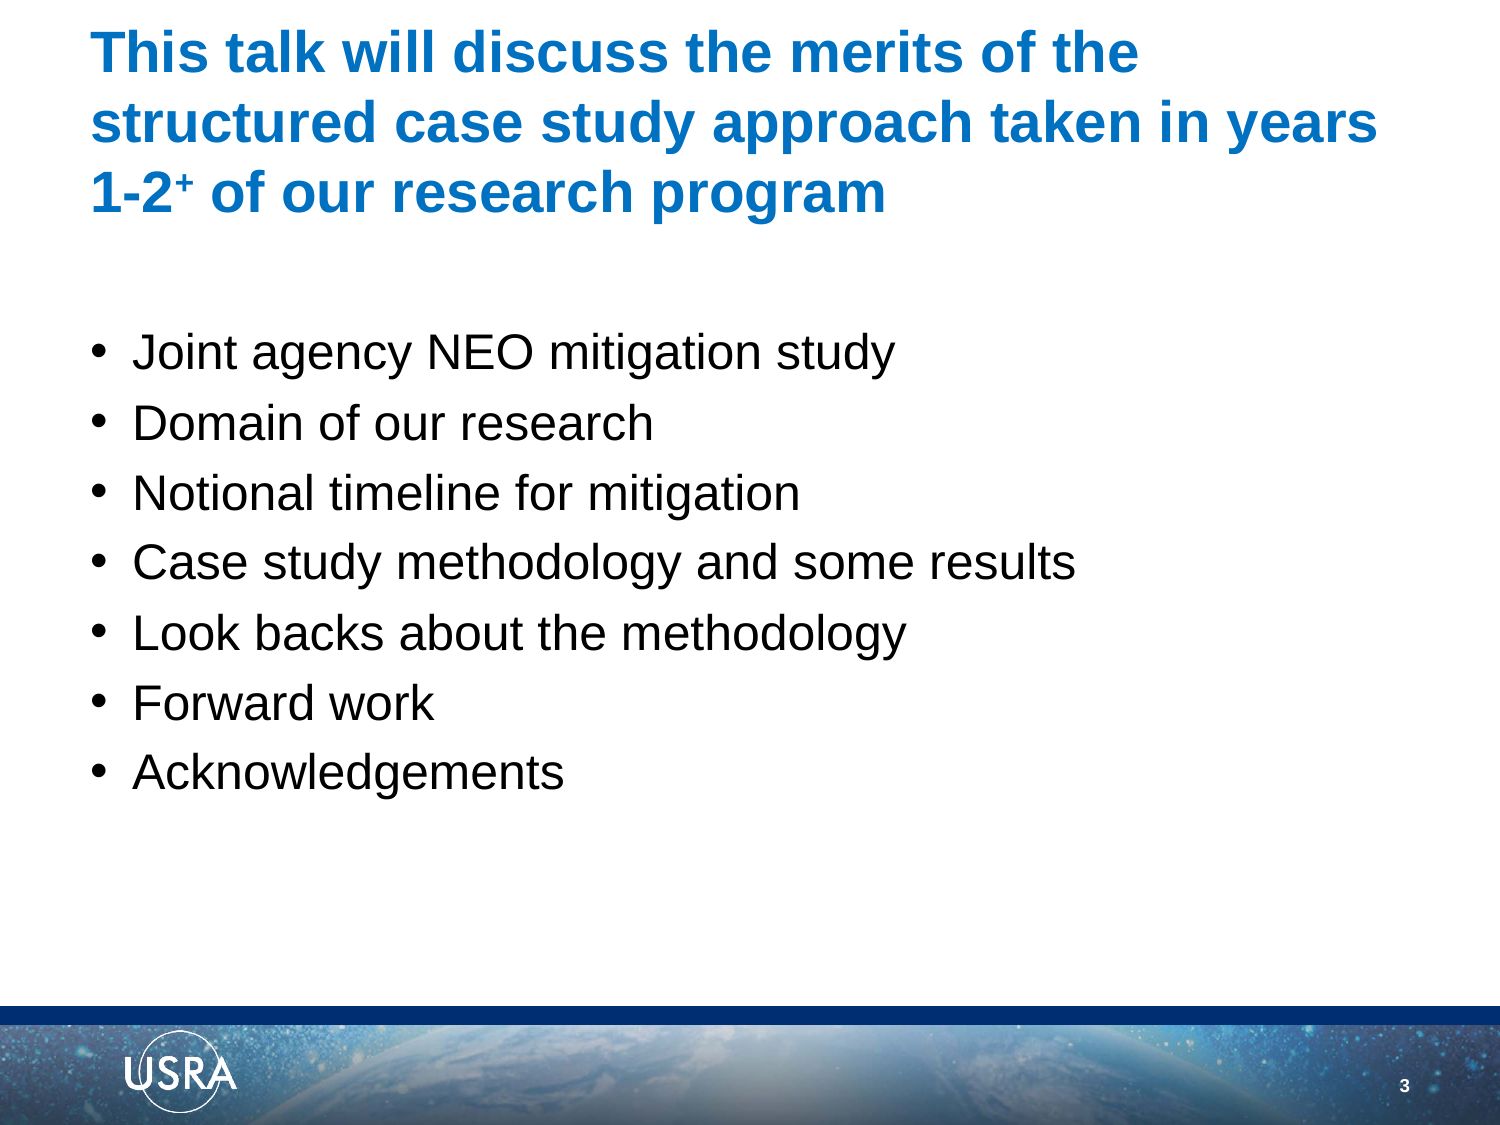

# This talk will discuss the merits of the structured case study approach taken in years 1-2+ of our research program

Joint agency NEO mitigation study
Domain of our research
Notional timeline for mitigation
Case study methodology and some results
Look backs about the methodology
Forward work
Acknowledgements

USRA PROPRIETARY
3